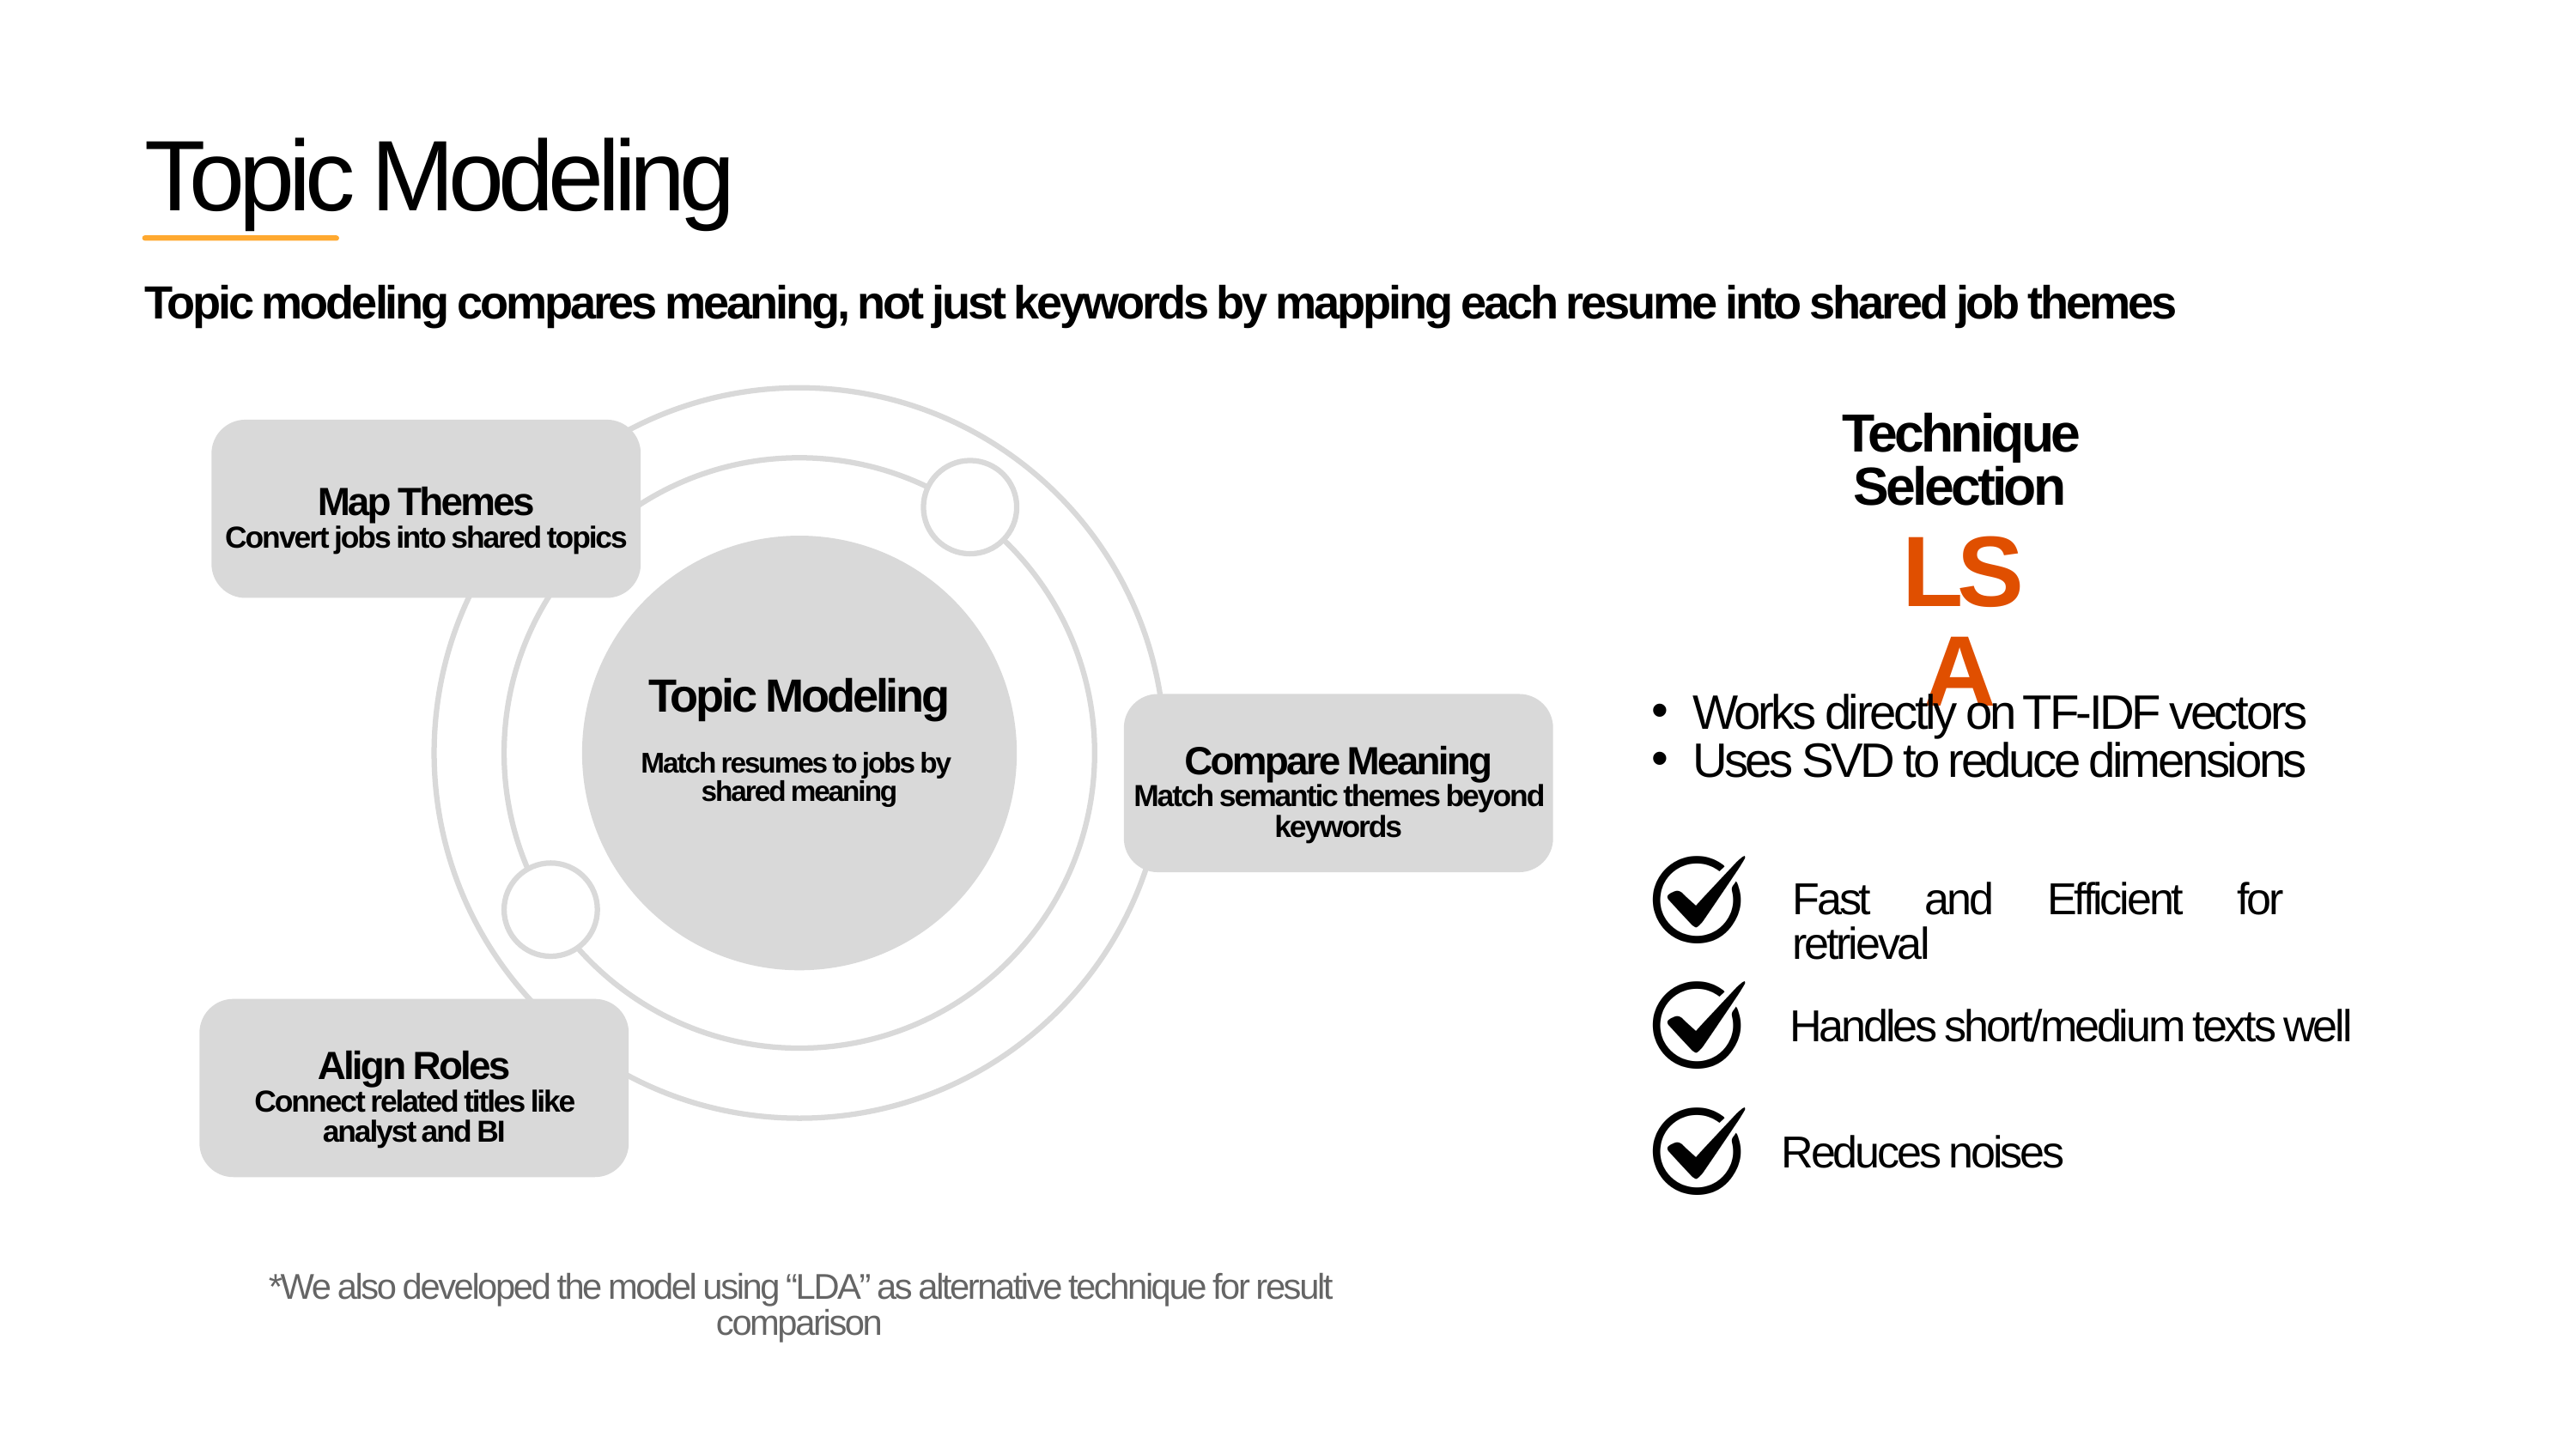

Topic Modeling

Topic modeling compares meaning, not just keywords by mapping each resume into shared job themes

Technique Selection

Map Themes
Convert jobs into shared topics

LSA

Topic Modeling

Match resumes to jobs by
shared meaning
Works directly on TF-IDF vectors
Uses SVD to reduce dimensions

Compare Meaning
Match semantic themes beyond keywords

Fast and Efficient for retrieval

Align Roles
Connect related titles like analyst and BI
Handles short/medium texts well

Reduces noises
*We also developed the model using “LDA” as alternative technique for result comparison